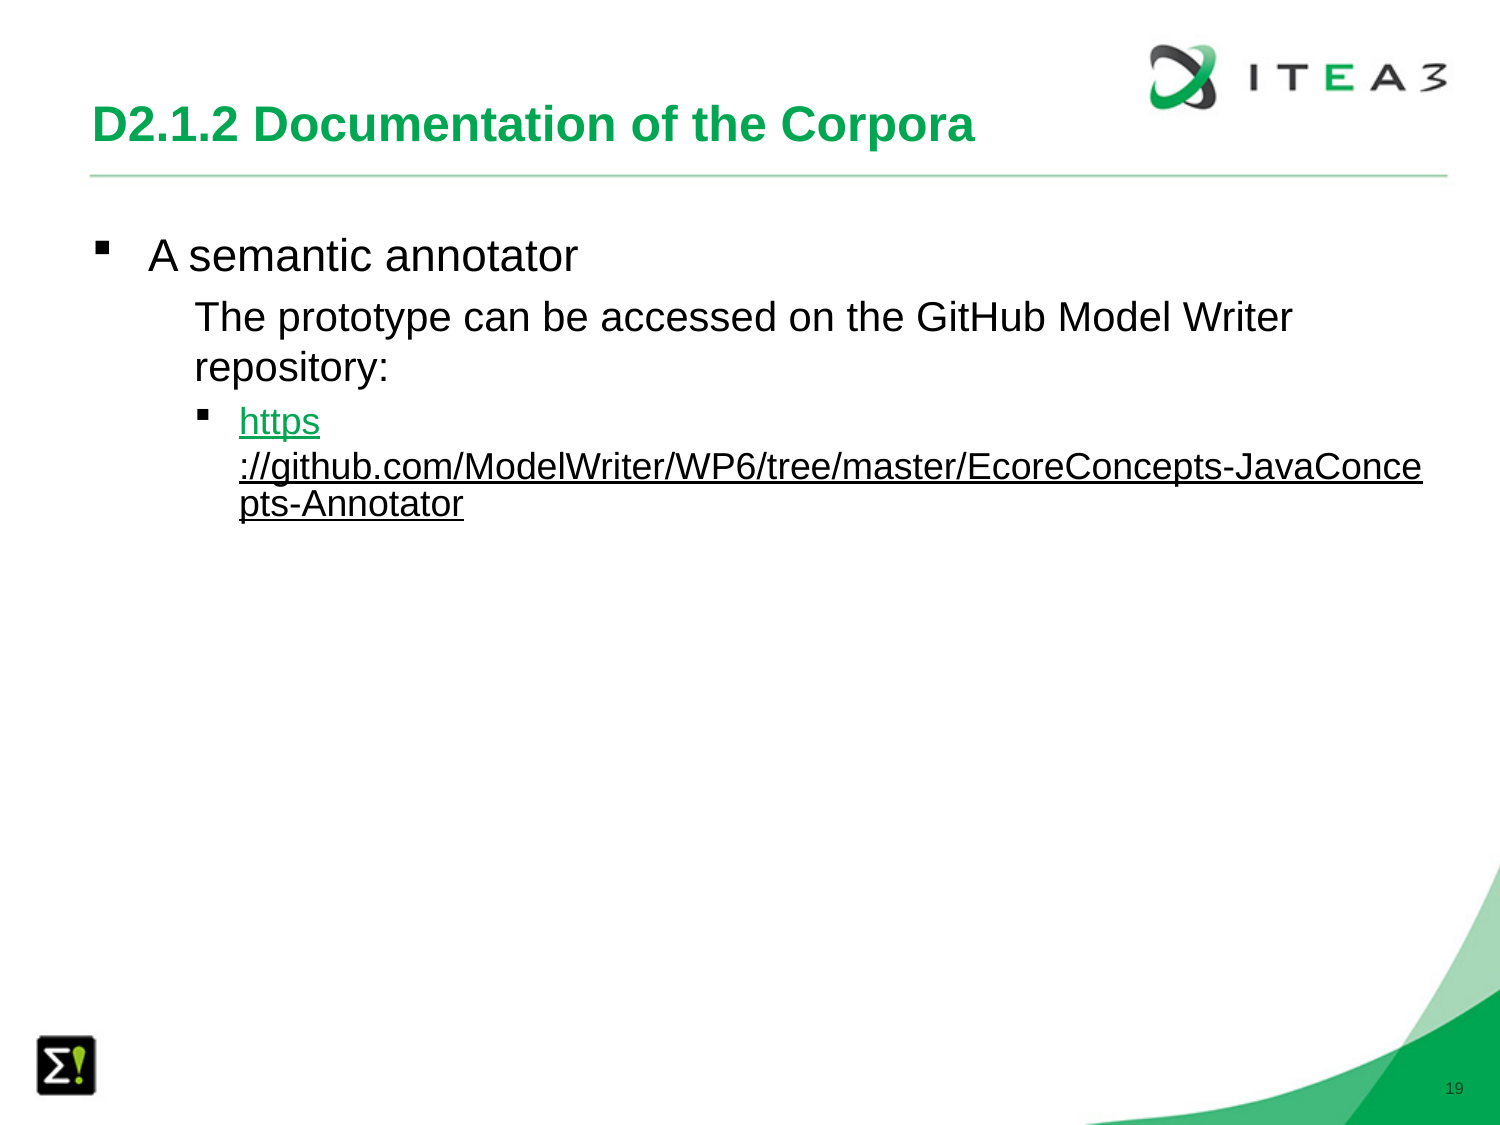

# D2.1.2 Documentation of the Corpora
A semantic annotator
The prototype can be accessed on the GitHub Model Writer repository:
https://github.com/ModelWriter/WP6/tree/master/EcoreConcepts-JavaConcepts-Annotator